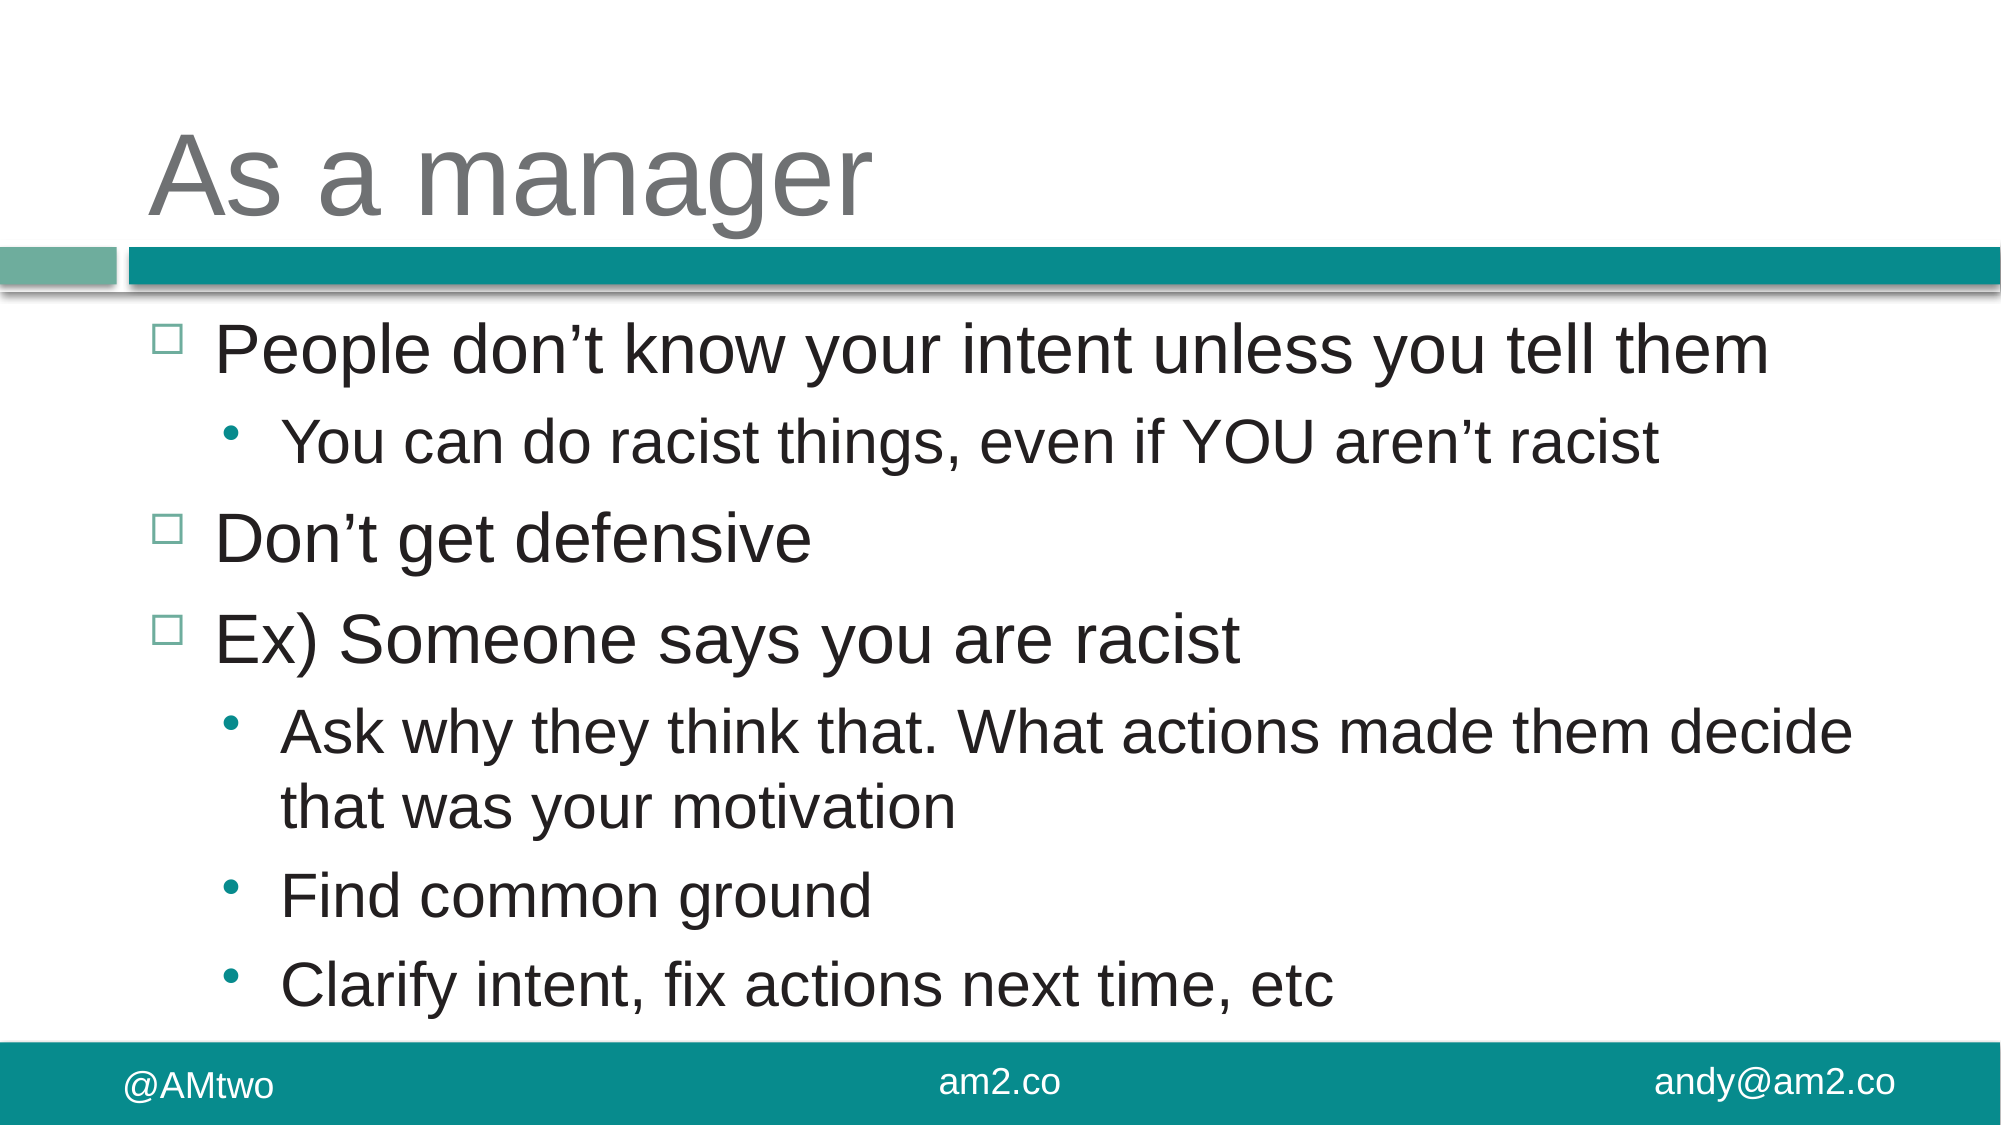

# As a manager
People don’t know your intent unless you tell them
You can do racist things, even if YOU aren’t racist
Don’t get defensive
Ex) Someone says you are racist
Ask why they think that. What actions made them decide that was your motivation
Find common ground
Clarify intent, fix actions next time, etc